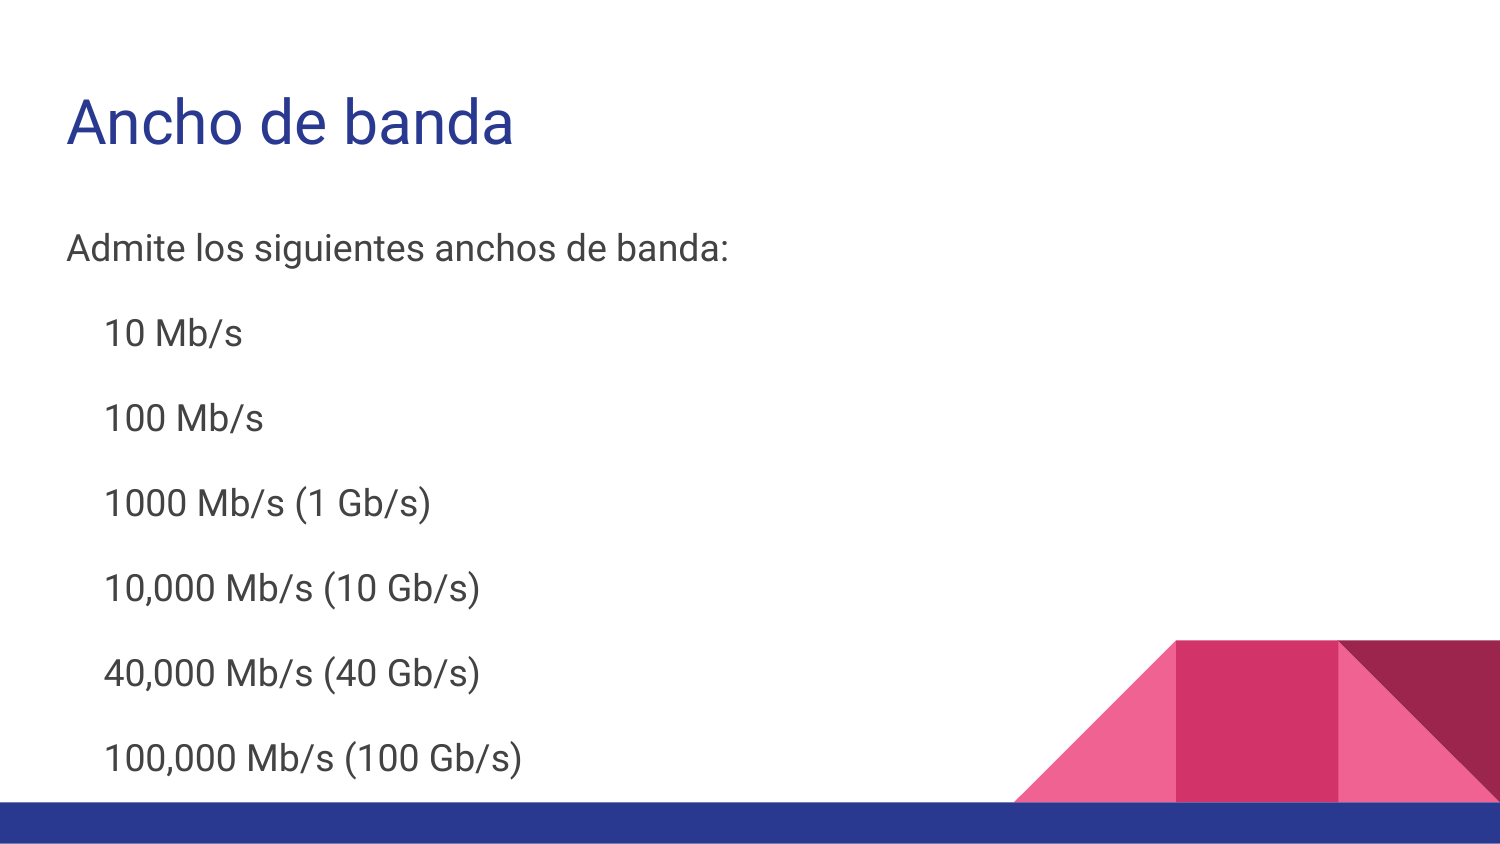

# Ancho de banda
Admite los siguientes anchos de banda:
10 Mb/s
100 Mb/s
1000 Mb/s (1 Gb/s)
10,000 Mb/s (10 Gb/s)
40,000 Mb/s (40 Gb/s)
100,000 Mb/s (100 Gb/s)